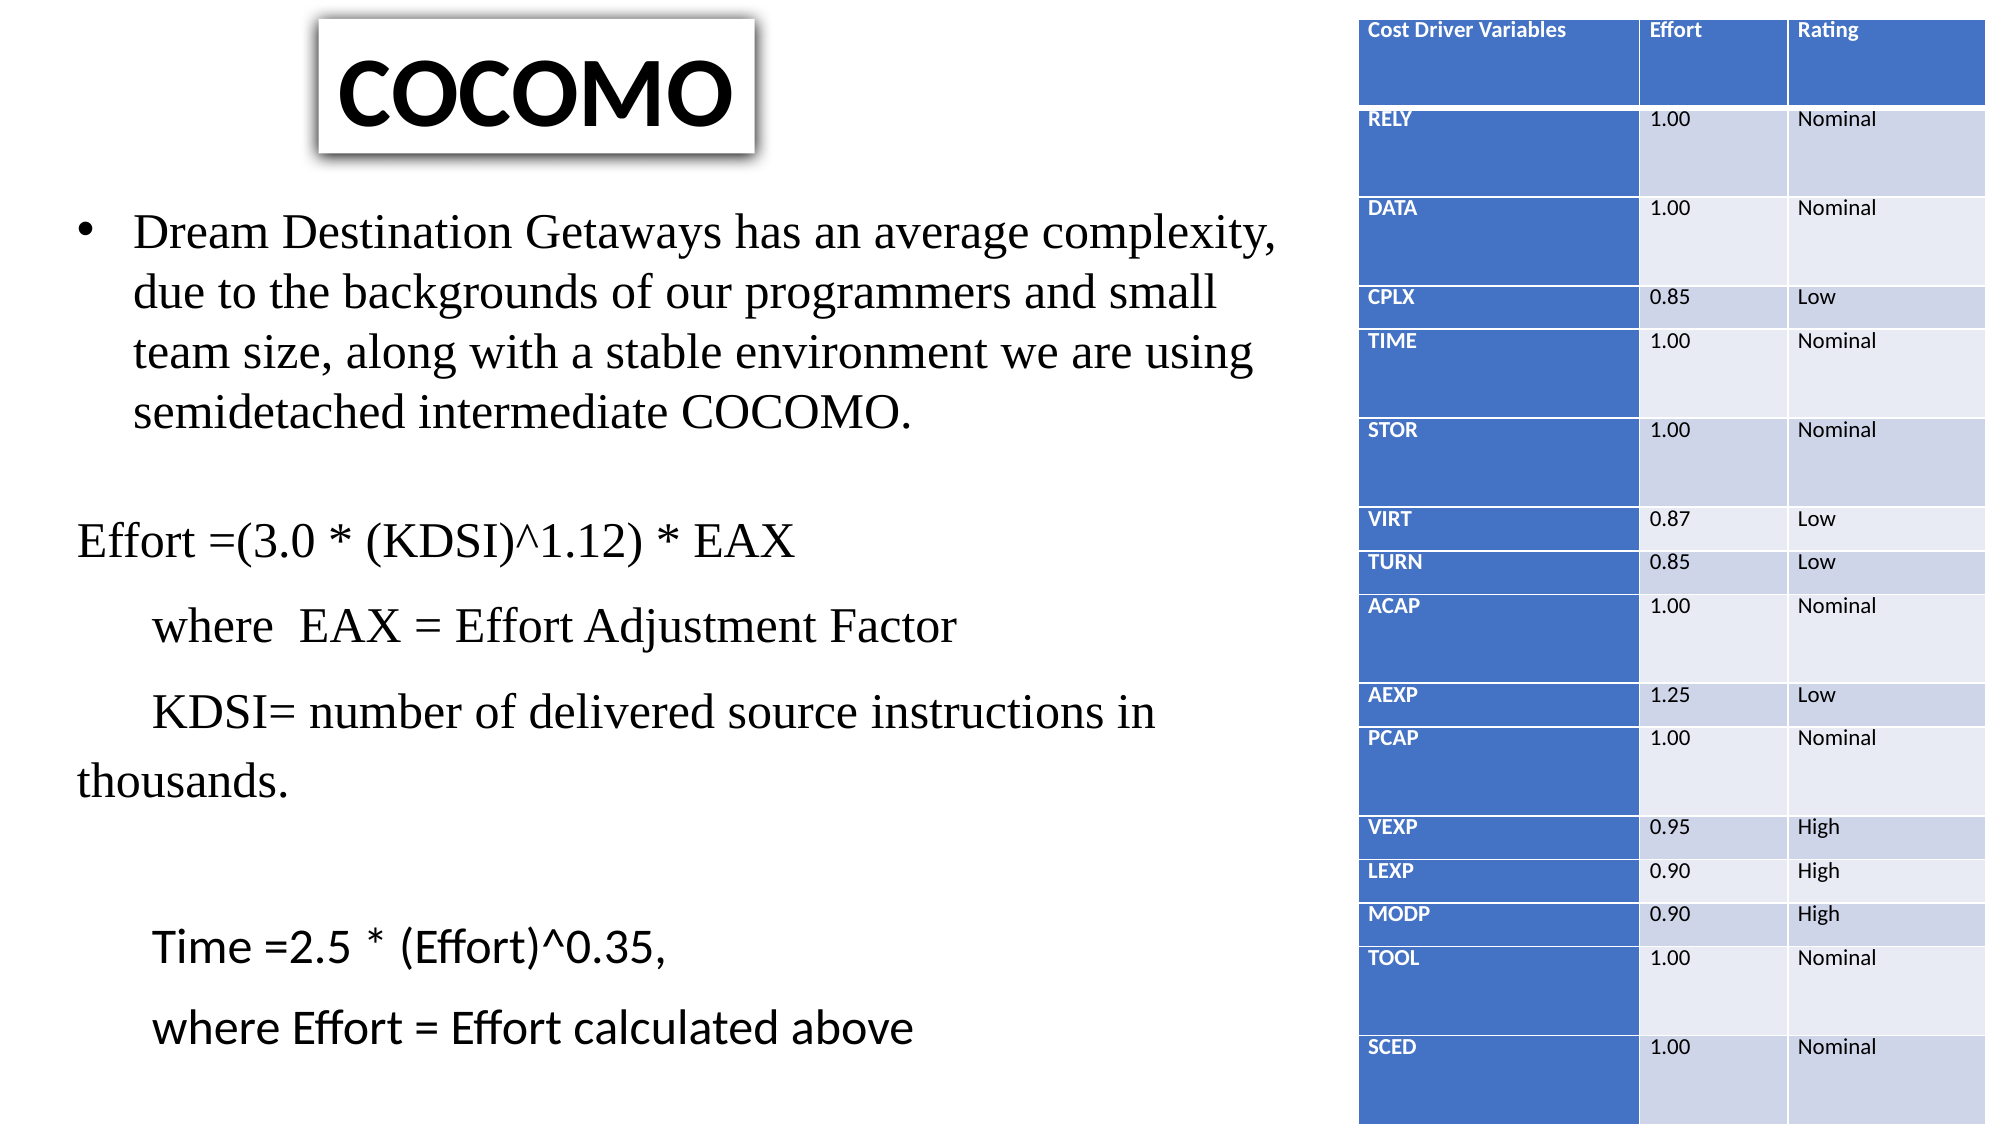

COCOMO
| Cost Driver Variables | Effort | Rating |
| --- | --- | --- |
| RELY | 1.00 | Nominal |
| DATA | 1.00 | Nominal |
| CPLX | 0.85 | Low |
| TIME | 1.00 | Nominal |
| STOR | 1.00 | Nominal |
| VIRT | 0.87 | Low |
| TURN | 0.85 | Low |
| ACAP | 1.00 | Nominal |
| AEXP | 1.25 | Low |
| PCAP | 1.00 | Nominal |
| VEXP | 0.95 | High |
| LEXP | 0.90 | High |
| MODP | 0.90 | High |
| TOOL | 1.00 | Nominal |
| SCED | 1.00 | Nominal |
Dream Destination Getaways has an average complexity, due to the backgrounds of our programmers and small team size, along with a stable environment we are using semidetached intermediate COCOMO.

Effort =(3.0 * (KDSI)^1.12) * EAX
where  EAX = Effort Adjustment Factor
KDSI= number of delivered source instructions in thousands.

Time =2.5 * (Effort)^0.35,
where Effort = Effort calculated above